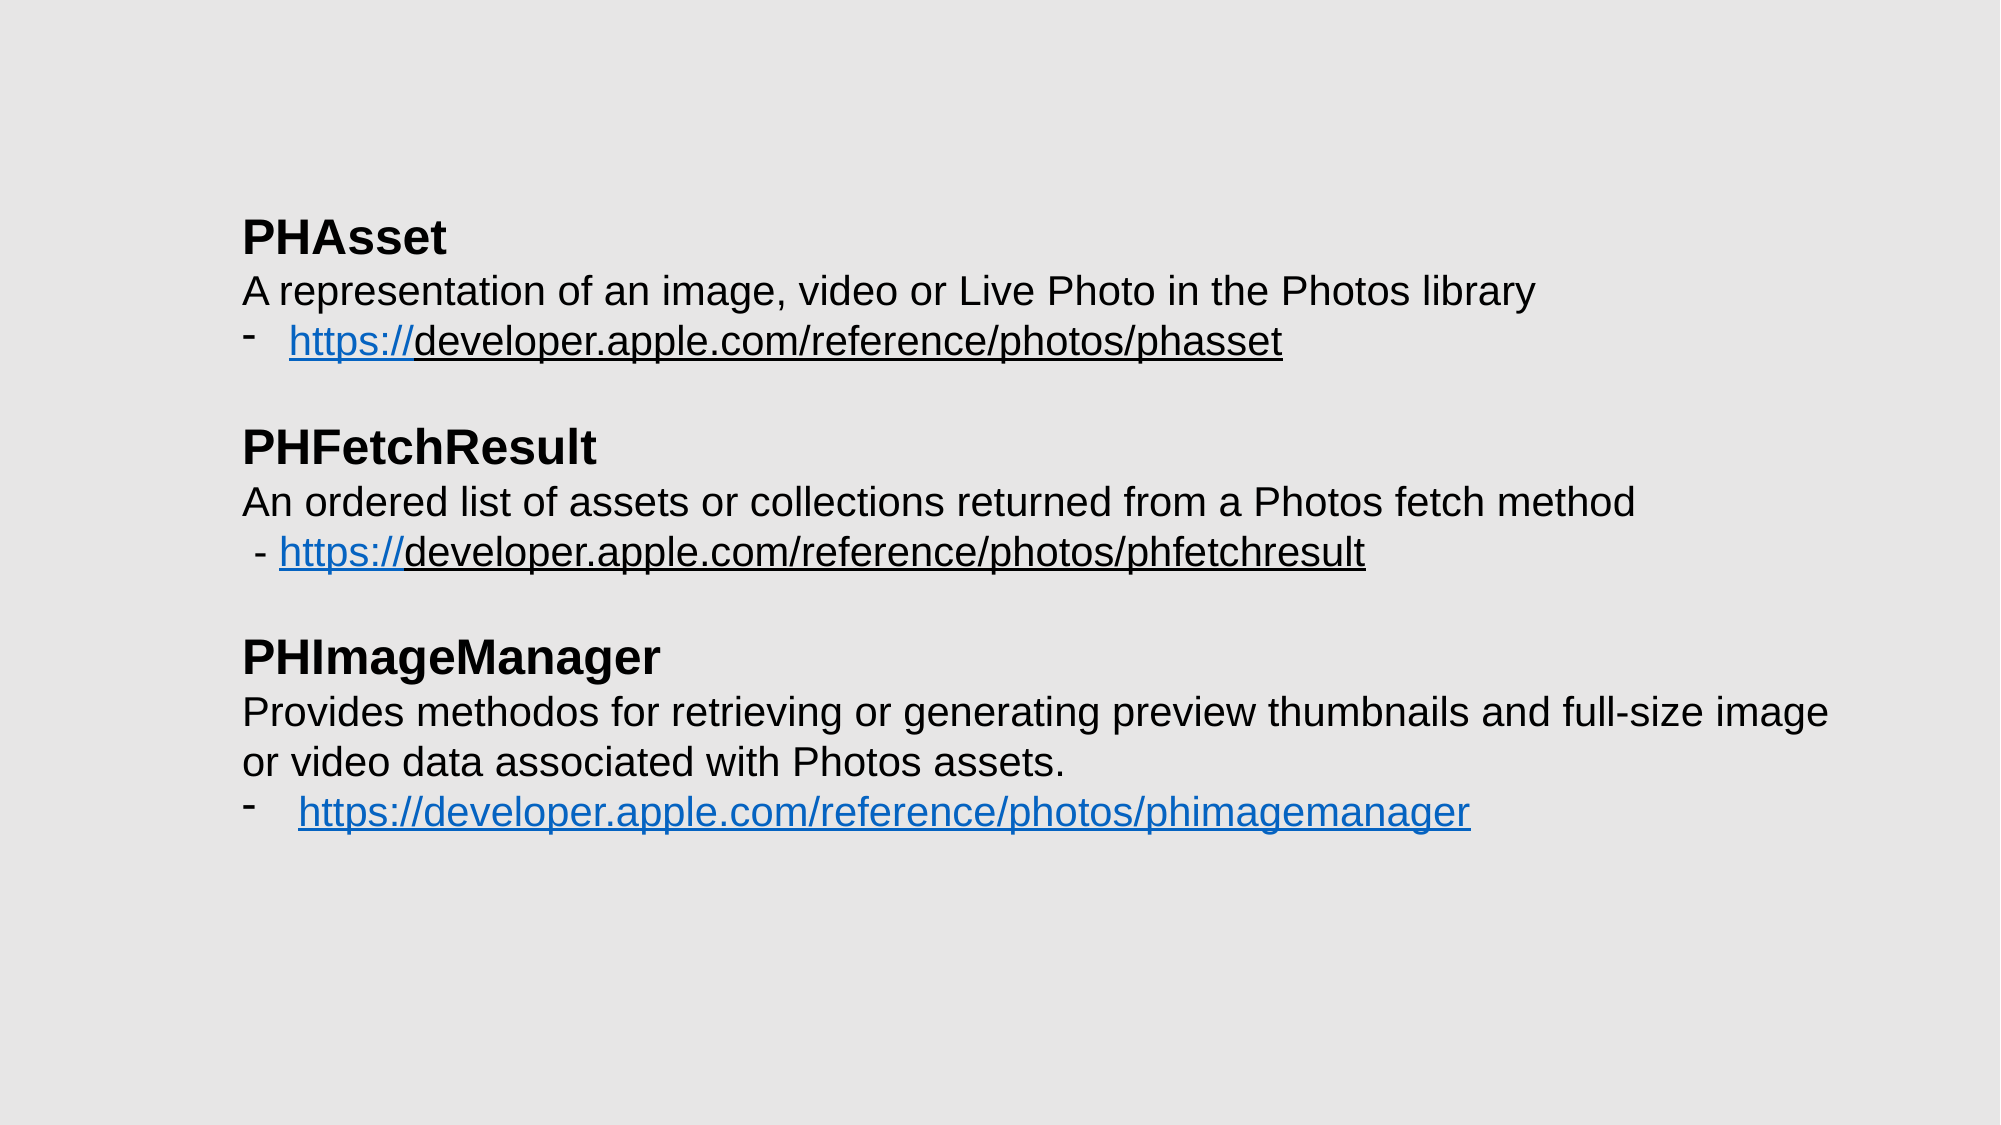

PHAsset
A representation of an image, video or Live Photo in the Photos library
https://developer.apple.com/reference/photos/phasset
PHFetchResult
An ordered list of assets or collections returned from a Photos fetch method
 - https://developer.apple.com/reference/photos/phfetchresult
PHImageManager
Provides methodos for retrieving or generating preview thumbnails and full-size image or video data associated with Photos assets.
https://developer.apple.com/reference/photos/phimagemanager